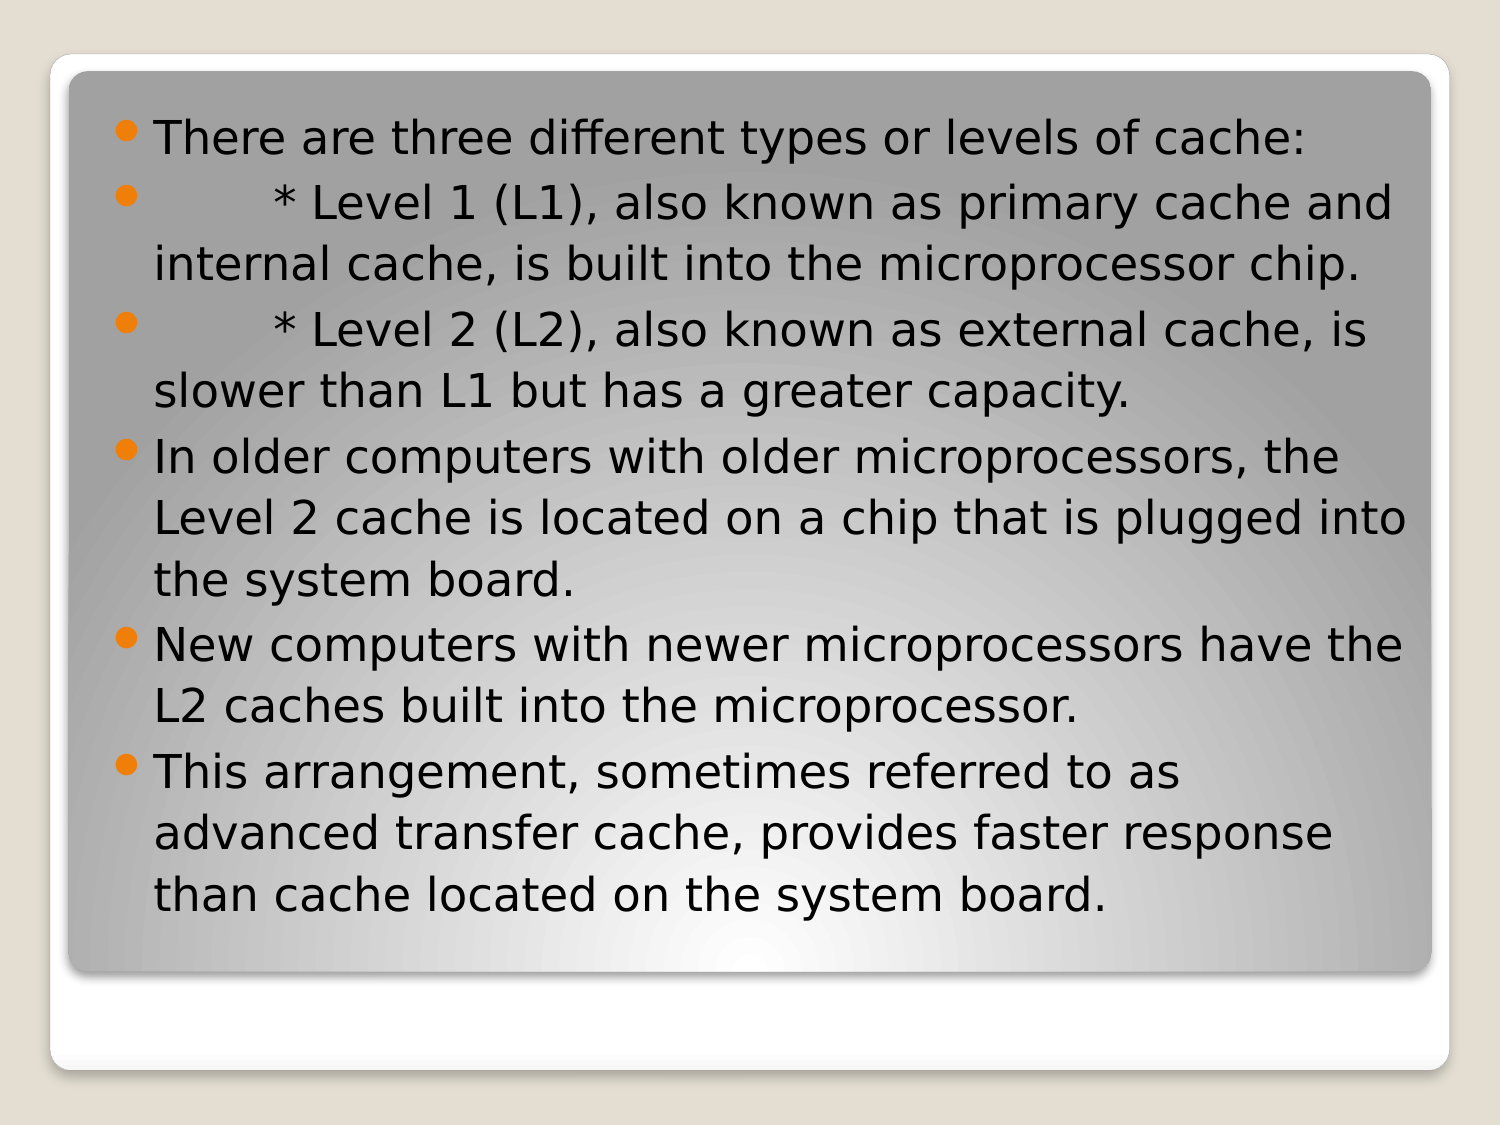

There are three different types or levels of cache:
	* Level 1 (L1), also known as primary cache and internal cache, is built into the microprocessor chip.
	* Level 2 (L2), also known as external cache, is slower than L1 but has a greater capacity.
In older computers with older microprocessors, the Level 2 cache is located on a chip that is plugged into the system board.
New computers with newer microprocessors have the L2 caches built into the microprocessor.
This arrangement, sometimes referred to as advanced transfer cache, provides faster response than cache located on the system board.